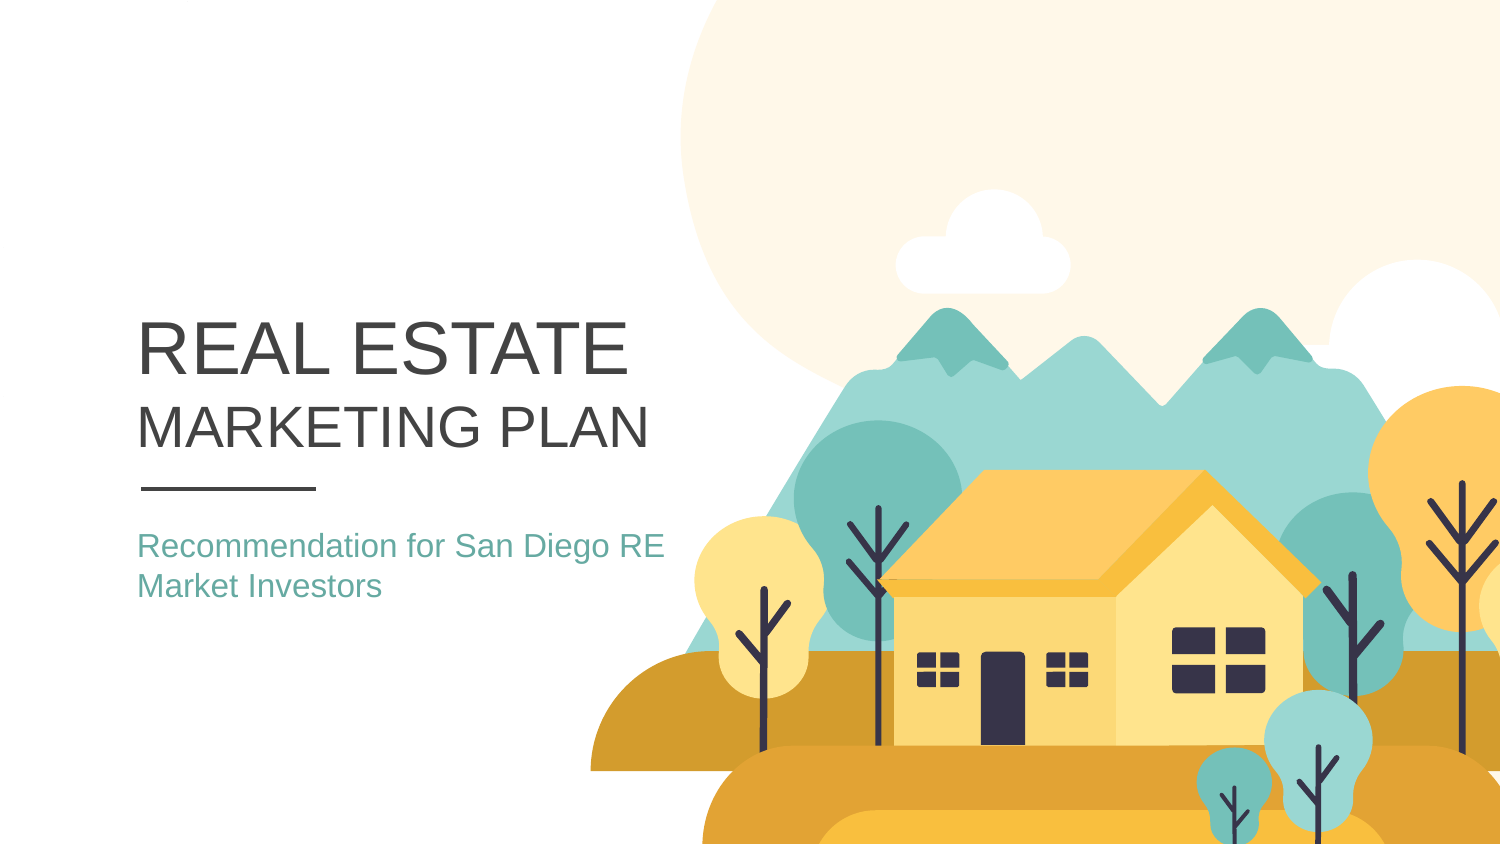

# REAL ESTATE
MARKETING PLAN

Recommendation for San Diego RE Market Investors